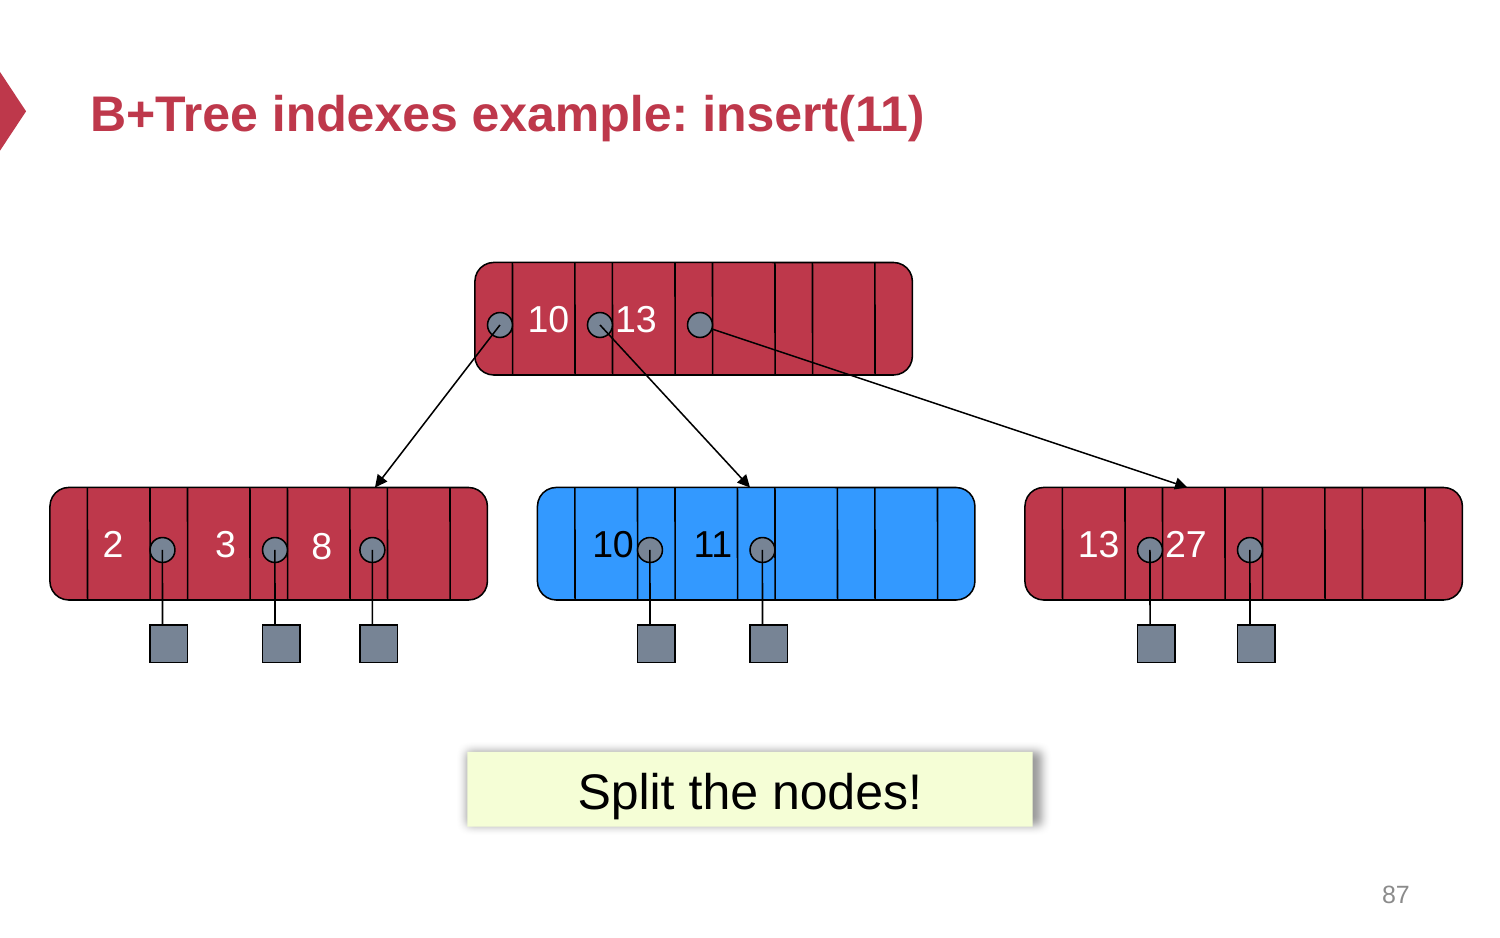

# B+Tree indexes example: insert(11)

10
13

2
3
10
11
13
27
8

Split the nodes!
87